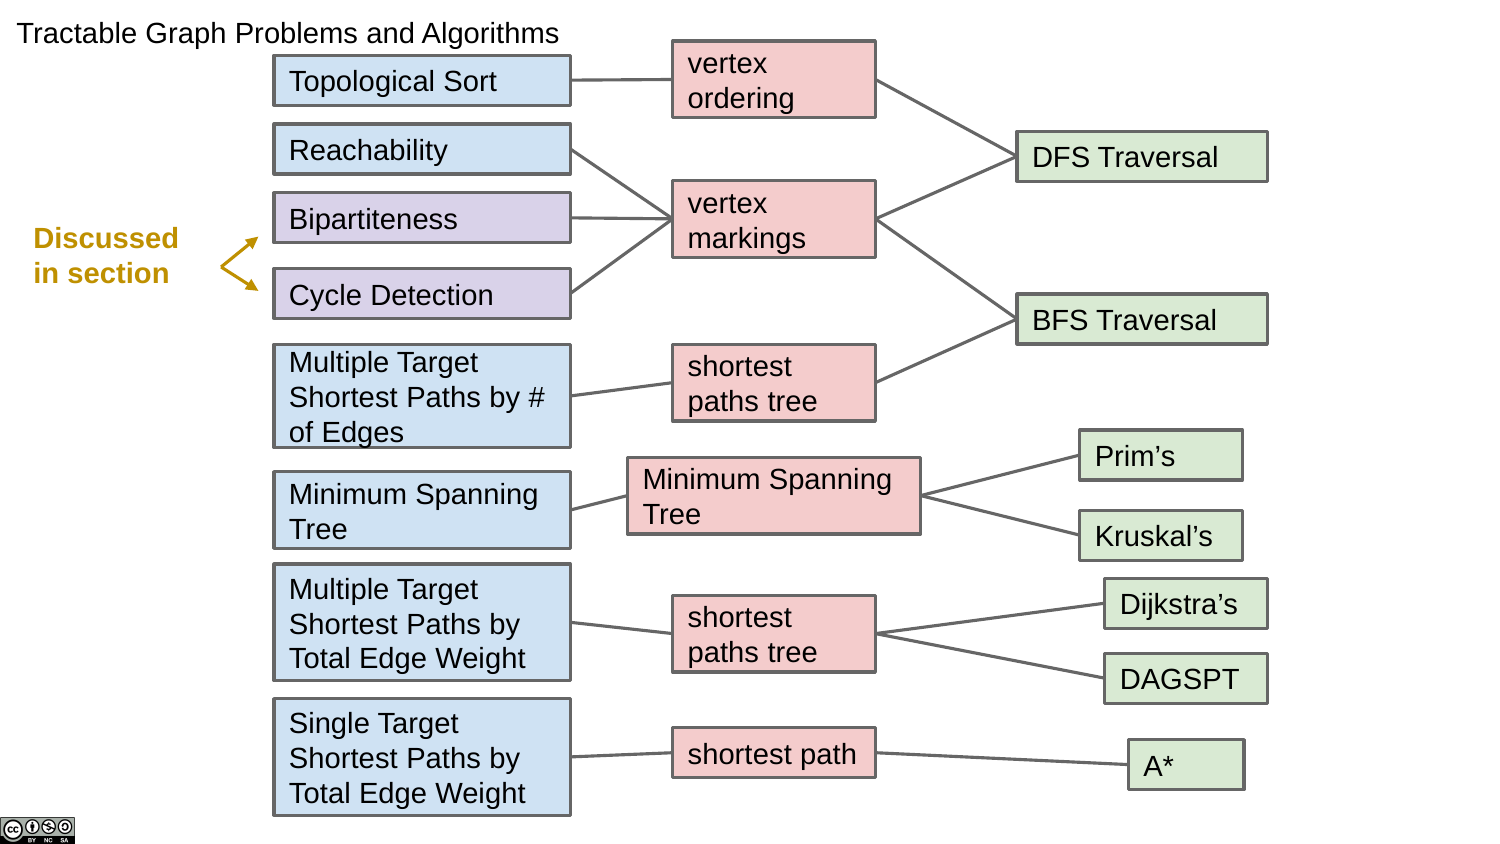

Tractable Graph Problems and Algorithms
vertex ordering
Topological Sort
Reachability
DFS Traversal
vertex markings
Bipartiteness
Discussed in section
Cycle Detection
BFS Traversal
Multiple Target
Shortest Paths by # of Edges
shortest paths tree
Prim’s
Minimum Spanning Tree
Minimum Spanning Tree
Kruskal’s
Multiple Target
Shortest Paths by Total Edge Weight
Dijkstra’s
shortest paths tree
DAGSPT
Single Target Shortest Paths by Total Edge Weight
shortest path
A*